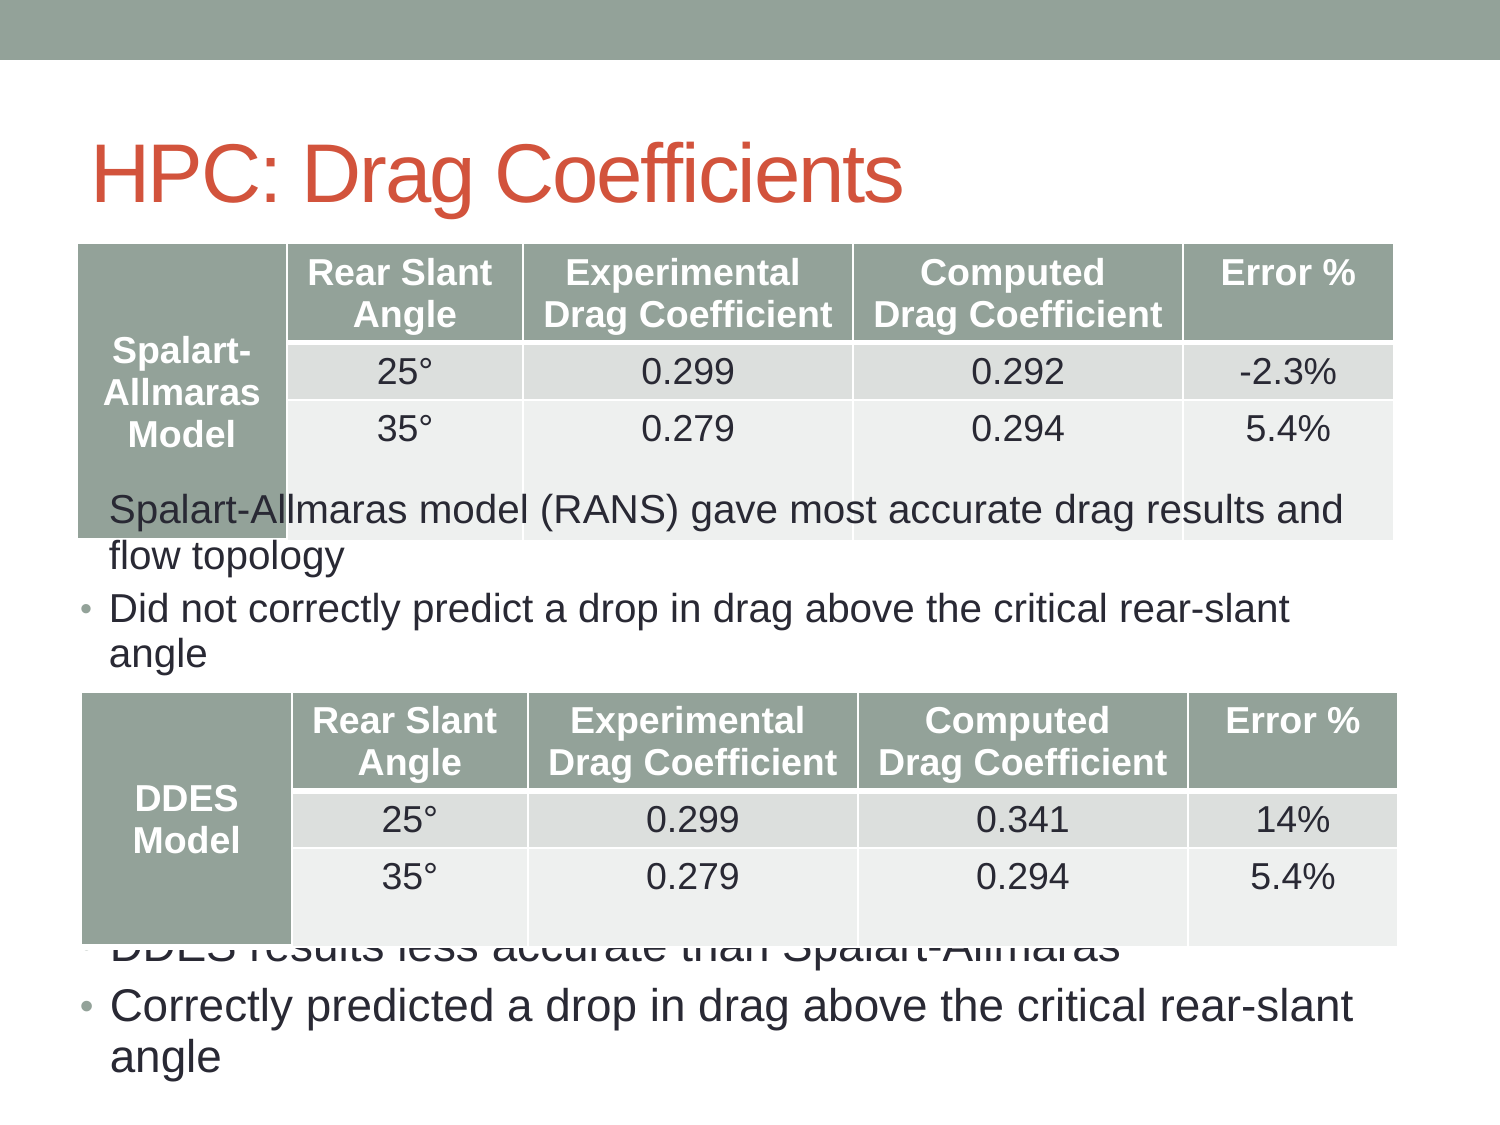

# HPC: Drag Coefficients
| Spalart-Allmaras Model | Rear Slant Angle | Experimental Drag Coefficient | Computed Drag Coefficient | Error % |
| --- | --- | --- | --- | --- |
|  | 25° | 0.299 | 0.292 | -2.3% |
|  | 35° | 0.279 | 0.294 | 5.4% |
Spalart-Allmaras model (RANS) gave most accurate drag results and flow topology
Did not correctly predict a drop in drag above the critical rear-slant angle

| DDES Model | Rear Slant Angle | Experimental Drag Coefficient | Computed Drag Coefficient | Error % |
| --- | --- | --- | --- | --- |
|  | 25° | 0.299 | 0.341 | 14% |
|  | 35° | 0.279 | 0.294 | 5.4% |
DDES results less accurate than Spalart-Allmaras
Correctly predicted a drop in drag above the critical rear-slant angle